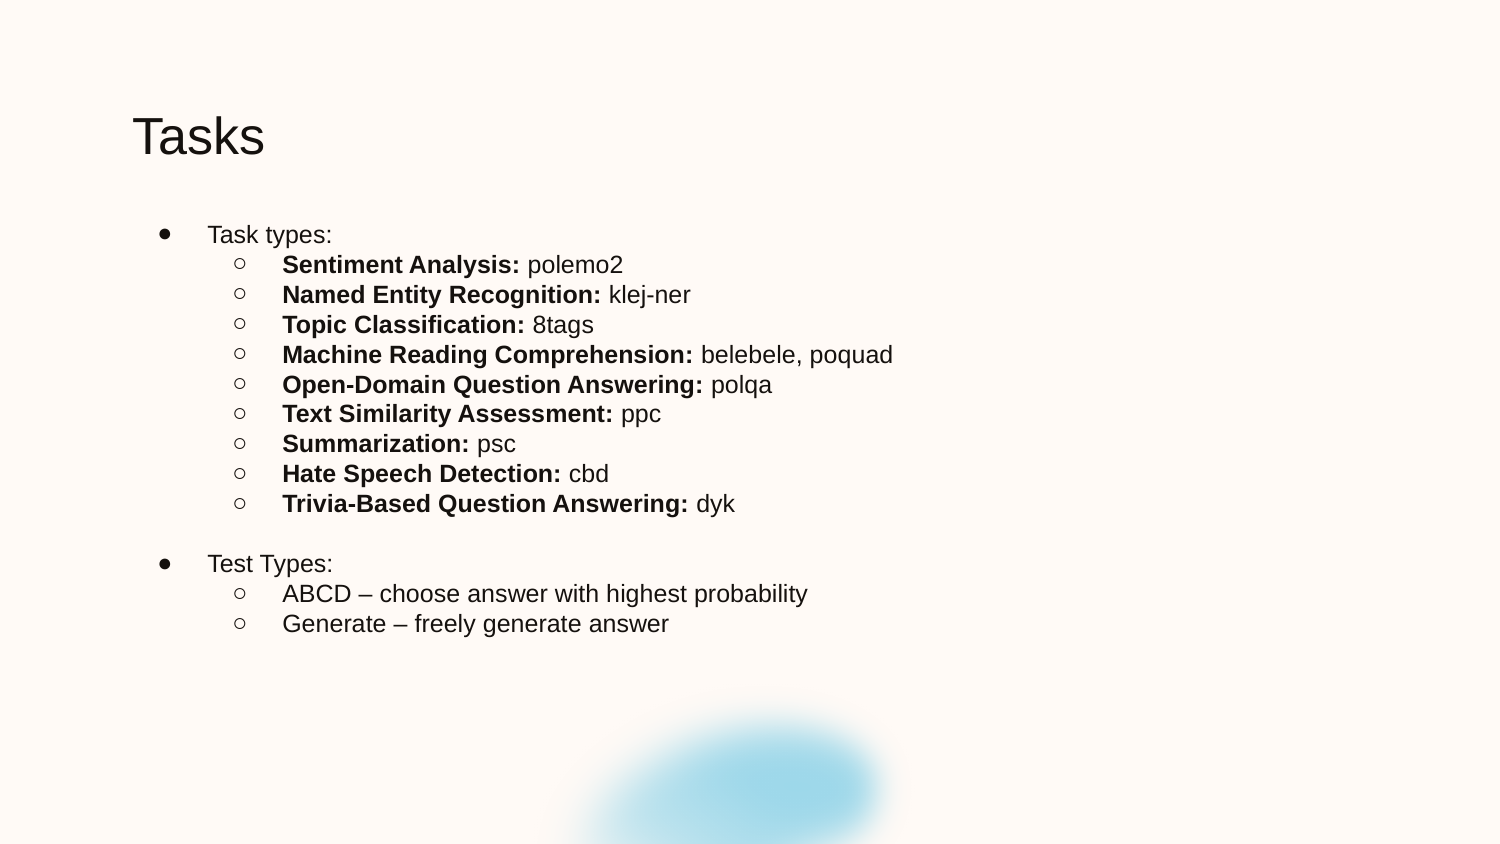

# Tasks
Task types:
Sentiment Analysis: polemo2
Named Entity Recognition: klej-ner
Topic Classification: 8tags
Machine Reading Comprehension: belebele, poquad
Open-Domain Question Answering: polqa
Text Similarity Assessment: ppc
Summarization: psc
Hate Speech Detection: cbd
Trivia-Based Question Answering: dyk

Test Types:
ABCD – choose answer with highest probability
Generate – freely generate answer